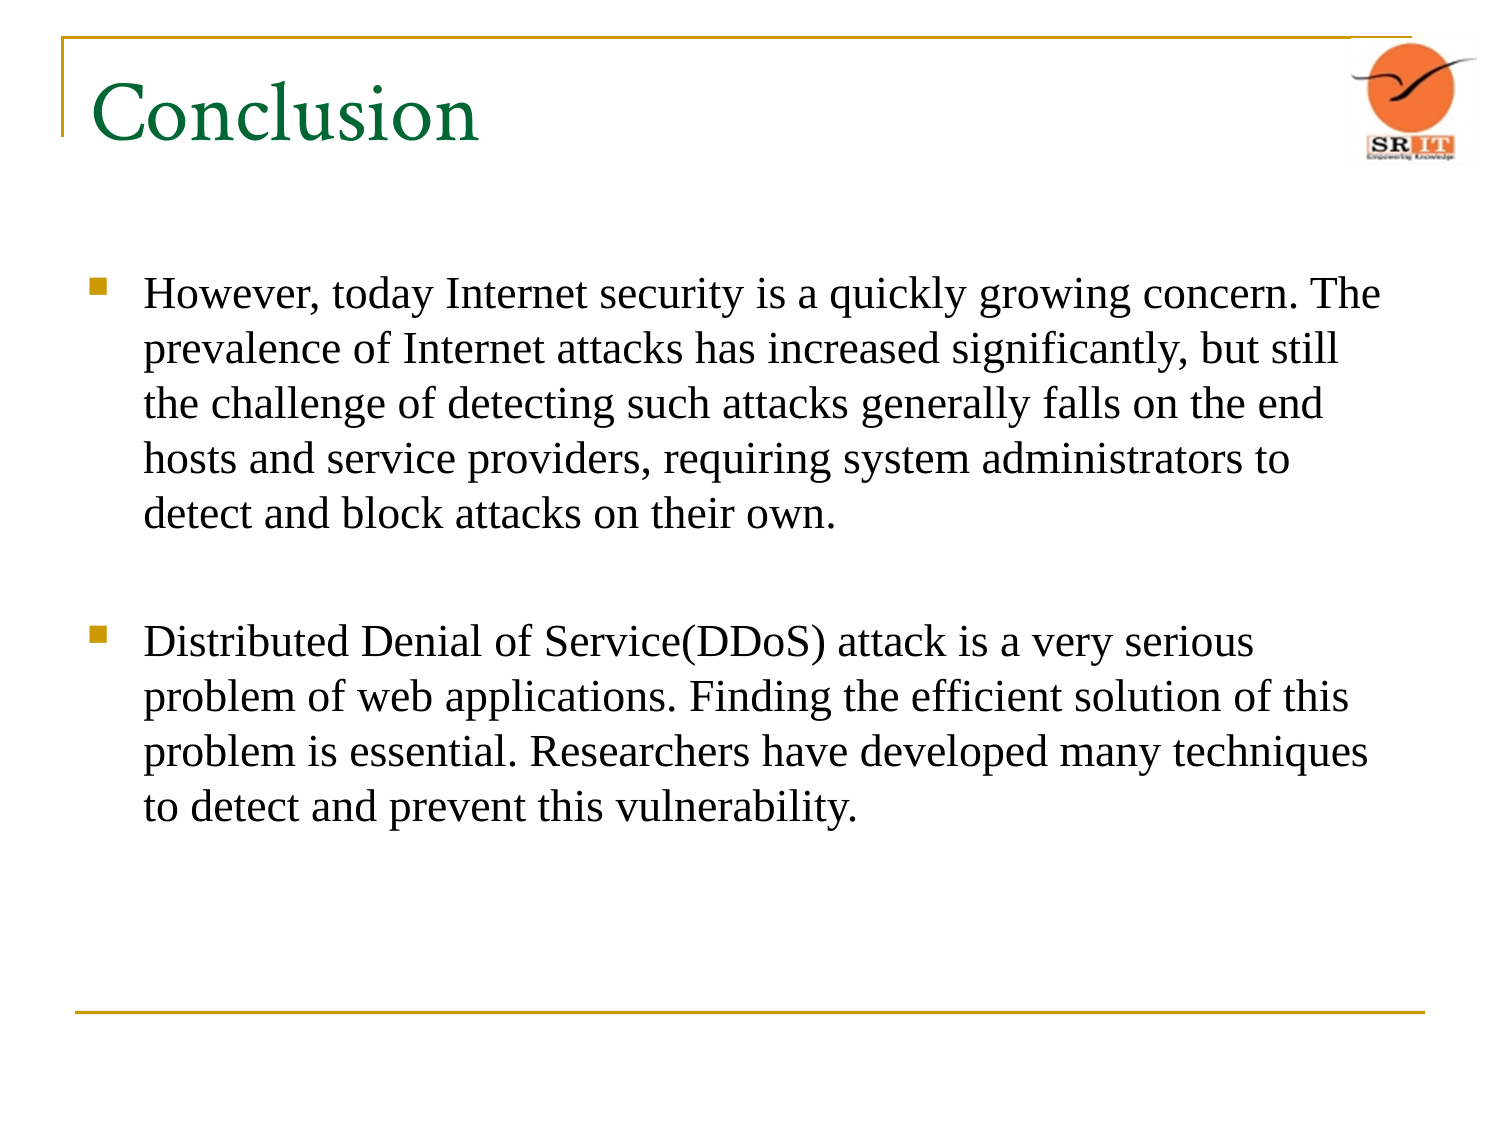

# Conclusion
However, today Internet security is a quickly growing concern. The prevalence of Internet attacks has increased significantly, but still the challenge of detecting such attacks generally falls on the end hosts and service providers, requiring system administrators to detect and block attacks on their own.

Distributed Denial of Service(DDoS) attack is a very serious problem of web applications. Finding the efficient solution of this problem is essential. Researchers have developed many techniques to detect and prevent this vulnerability.